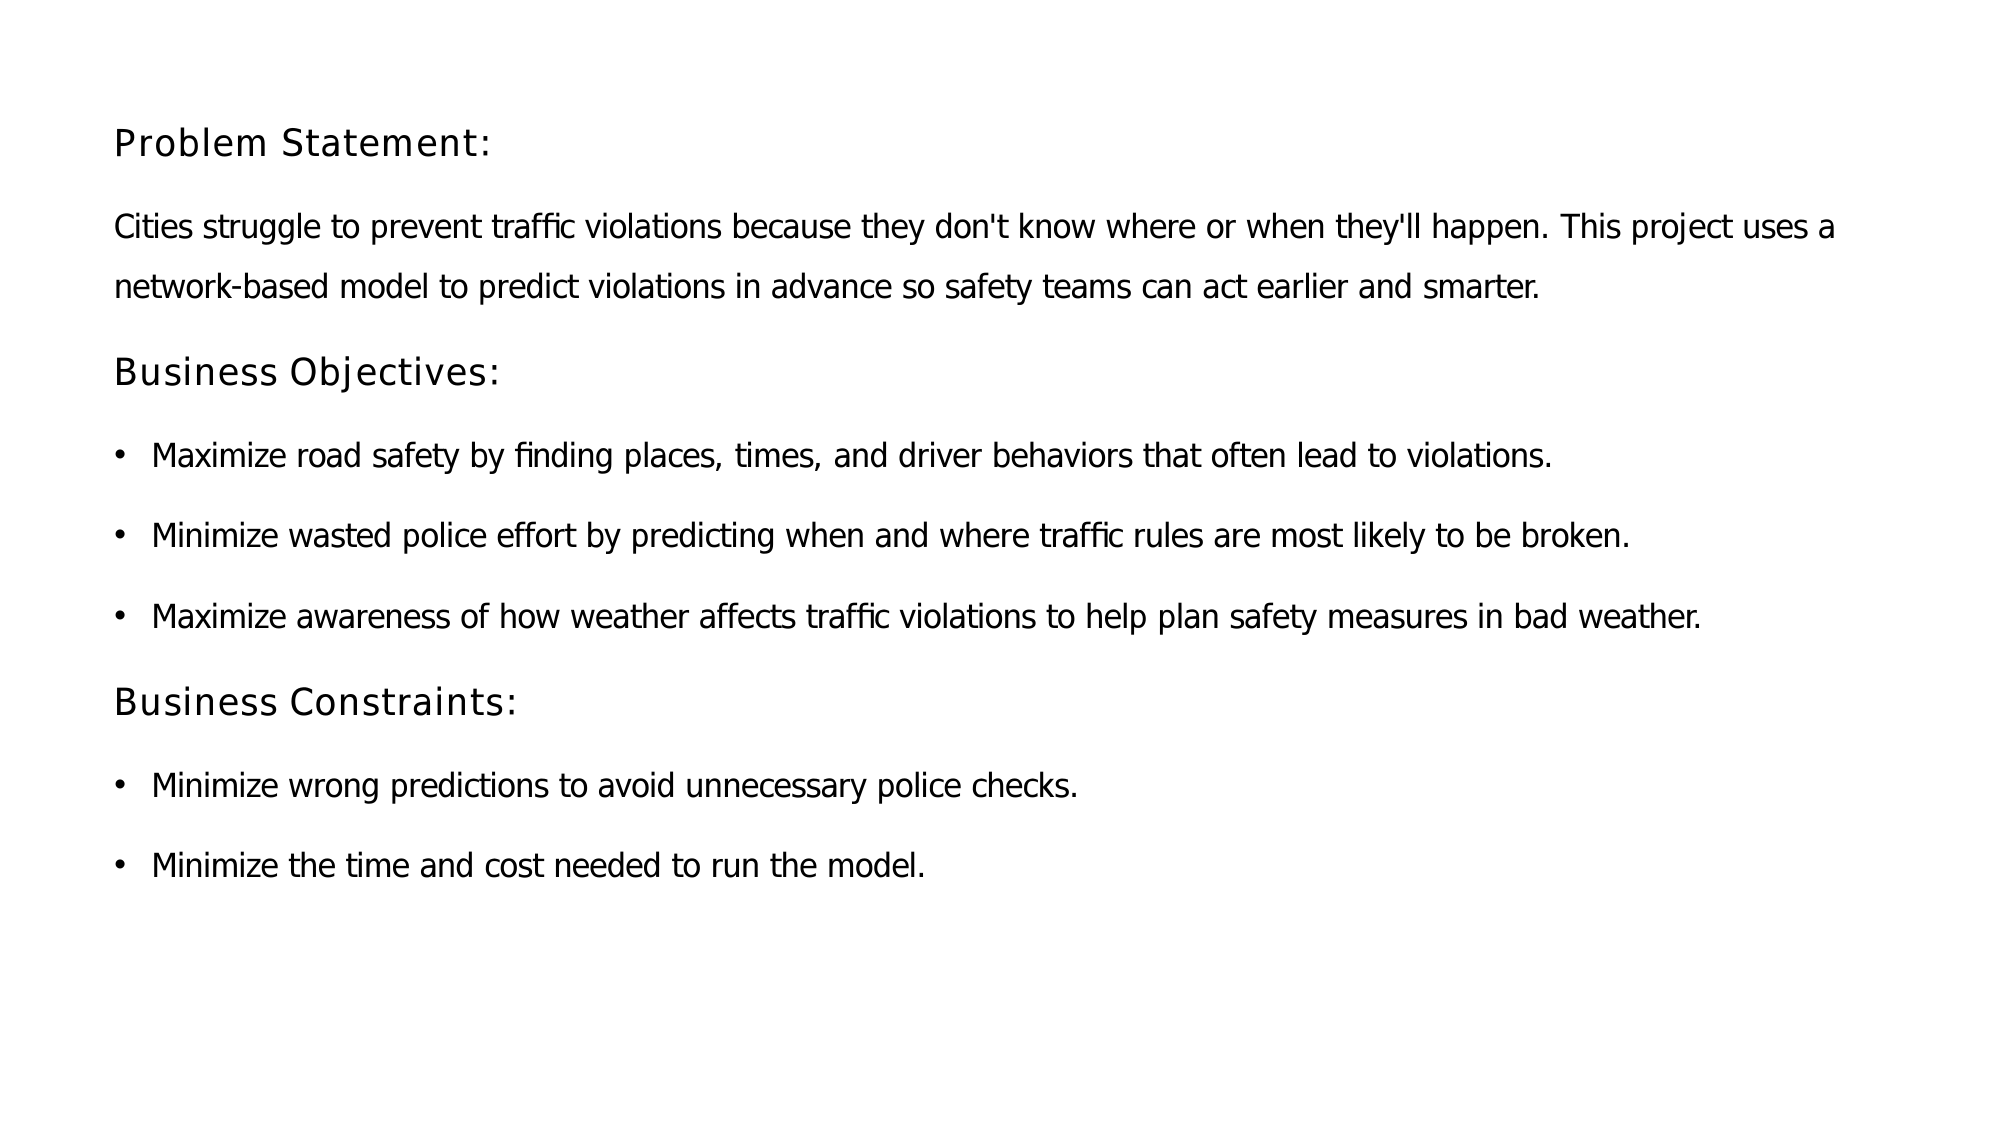

Problem Statement:
Cities struggle to prevent traffic violations because they don't know where or when they'll happen. This project uses a network-based model to predict violations in advance so safety teams can act earlier and smarter.
Business Objectives:
Maximize road safety by finding places, times, and driver behaviors that often lead to violations.
Minimize wasted police effort by predicting when and where traffic rules are most likely to be broken.
Maximize awareness of how weather affects traffic violations to help plan safety measures in bad weather.
Business Constraints:
Minimize wrong predictions to avoid unnecessary police checks.
Minimize the time and cost needed to run the model.